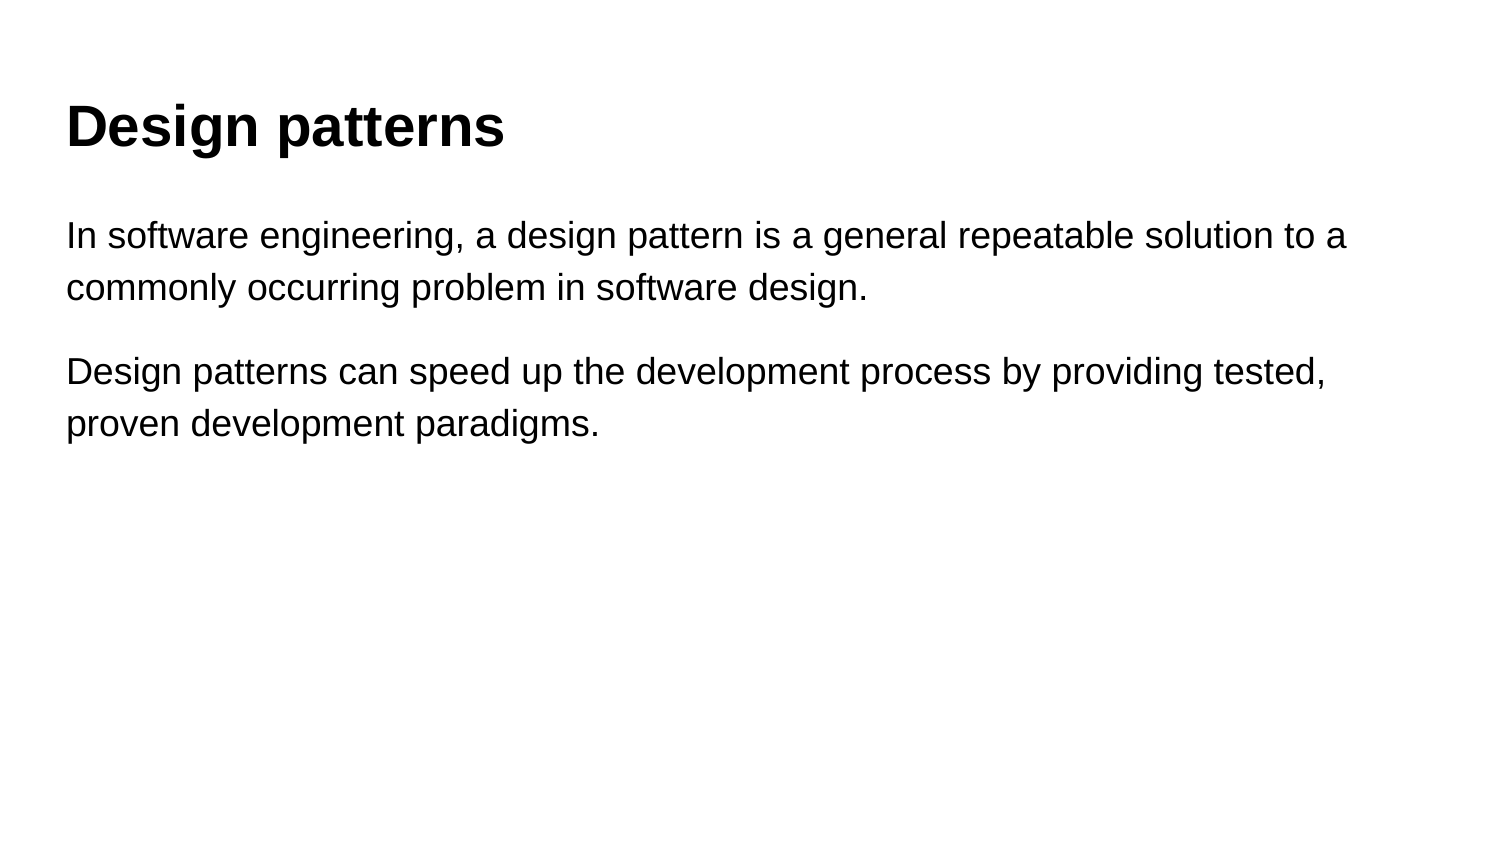

# Design patterns
In software engineering, a design pattern is a general repeatable solution to a commonly occurring problem in software design.
Design patterns can speed up the development process by providing tested, proven development paradigms.